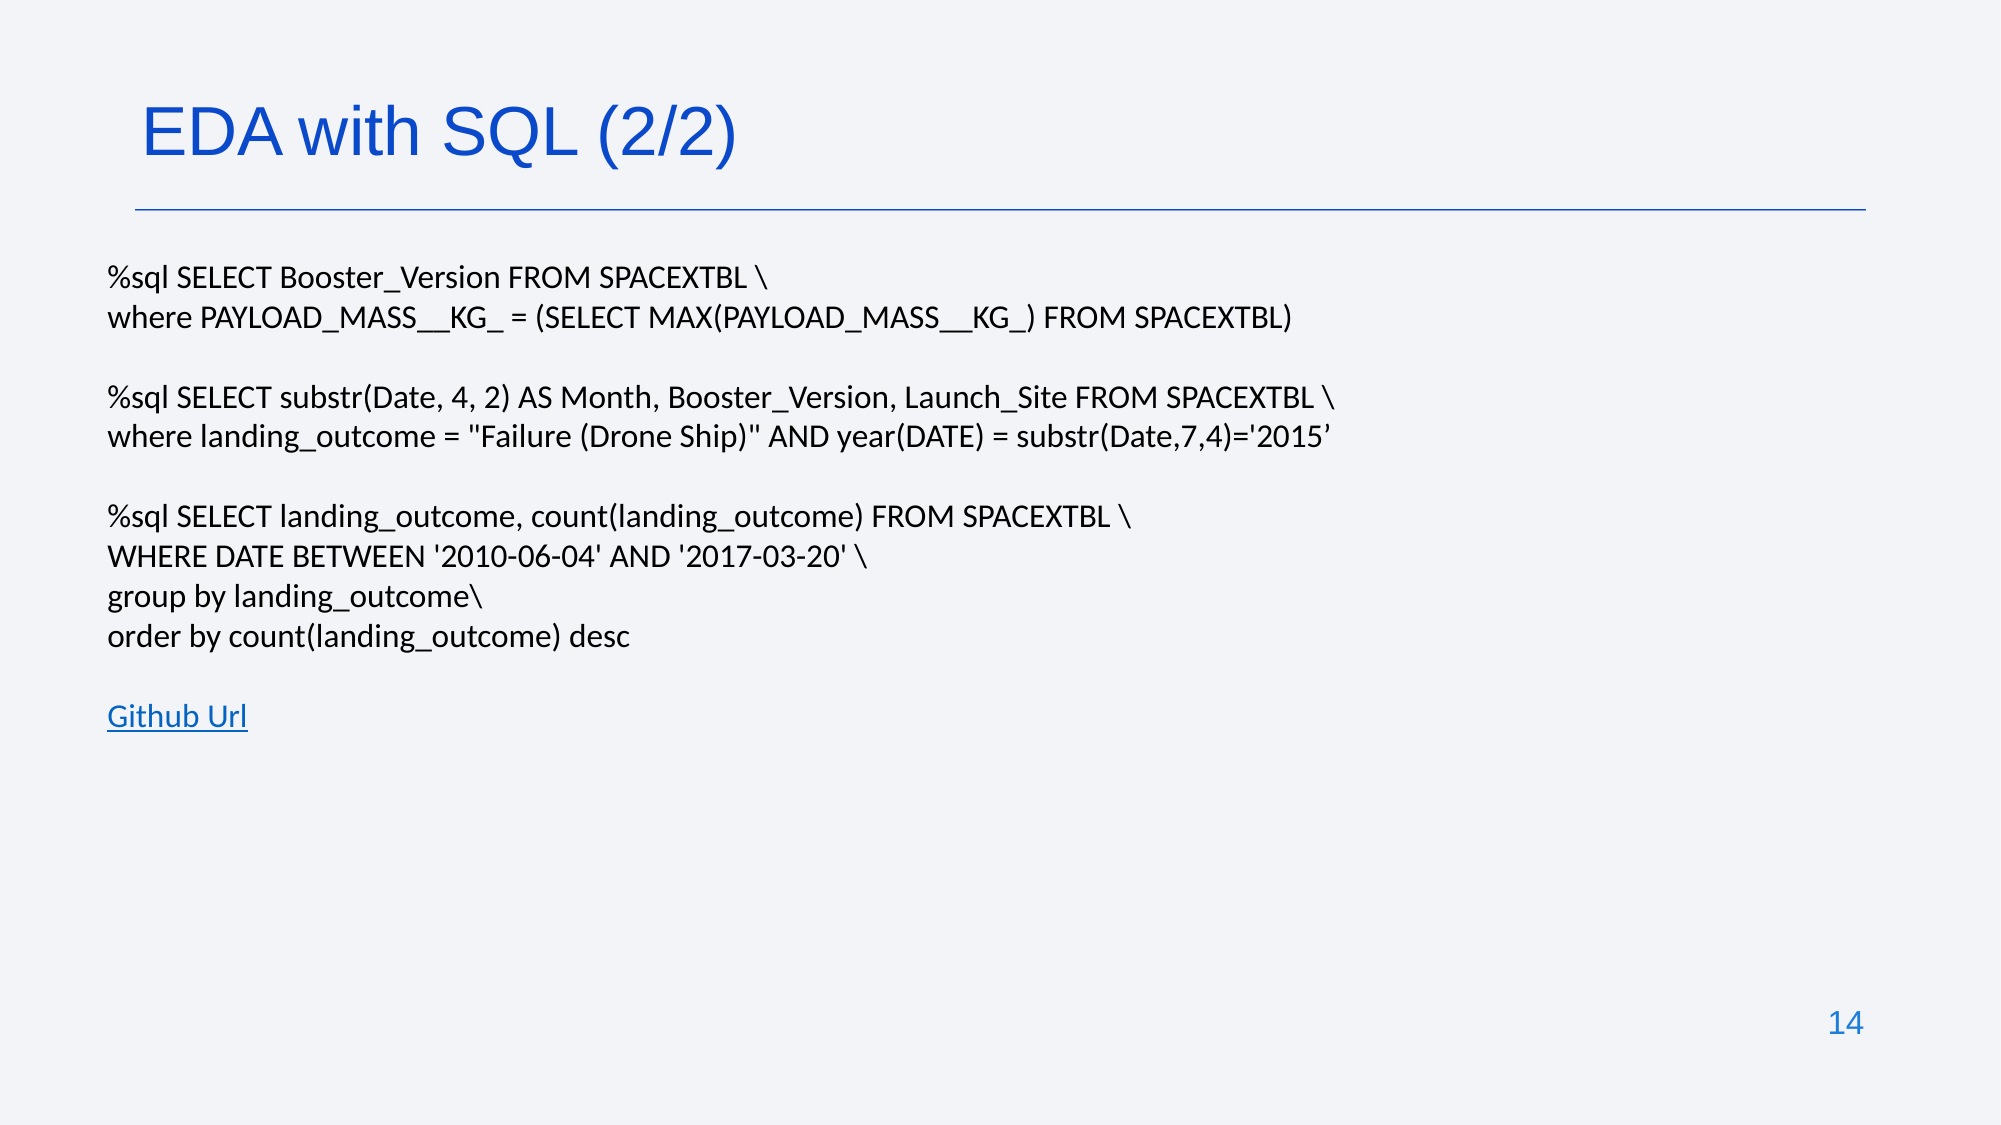

EDA with SQL (2/2)
%sql SELECT Booster_Version FROM SPACEXTBL \
where PAYLOAD_MASS__KG_ = (SELECT MAX(PAYLOAD_MASS__KG_) FROM SPACEXTBL)
%sql SELECT substr(Date, 4, 2) AS Month, Booster_Version, Launch_Site FROM SPACEXTBL \
where landing_outcome = "Failure (Drone Ship)" AND year(DATE) = substr(Date,7,4)='2015’

%sql SELECT landing_outcome, count(landing_outcome) FROM SPACEXTBL \
WHERE DATE BETWEEN '2010-06-04' AND '2017-03-20' \
group by landing_outcome\
order by count(landing_outcome) desc

Github Url

14